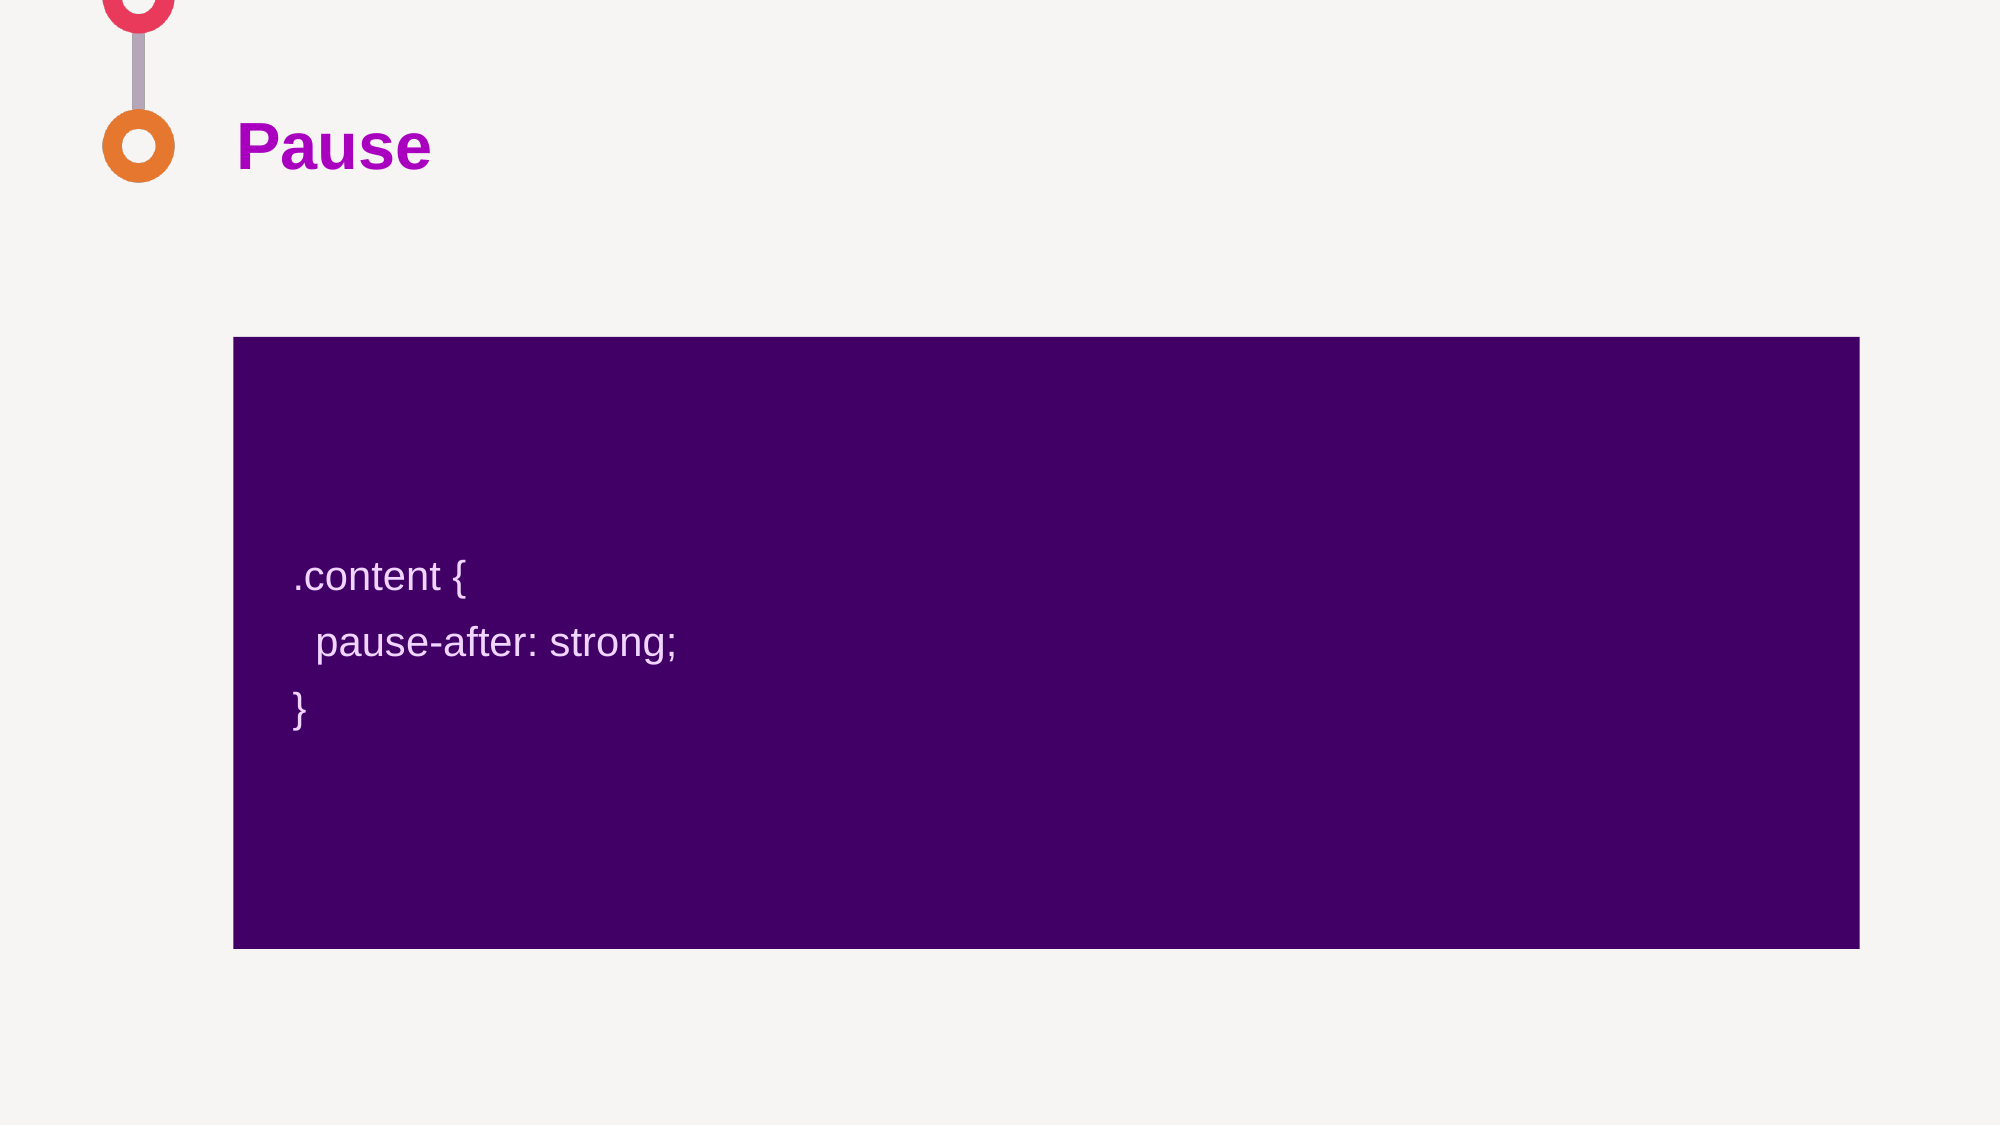

# Pause
.content {
  pause-after: strong;
}